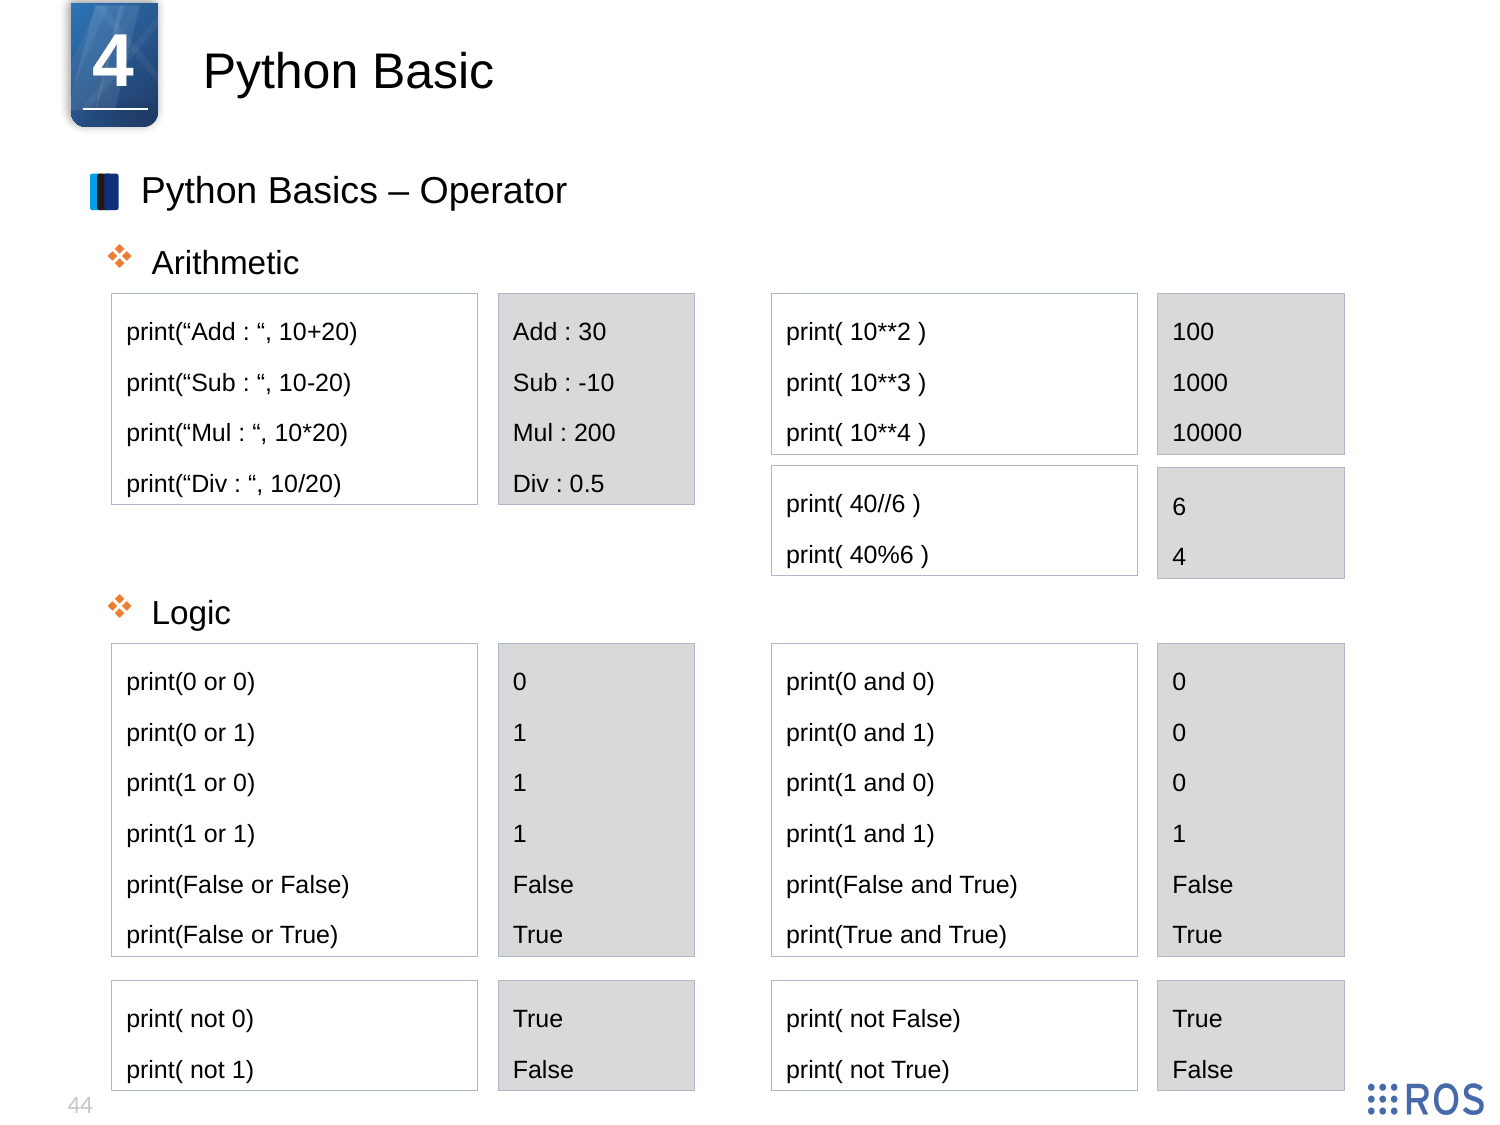

4
Python Basic
Python Basics – Operator

Arithmetic
print(“Add : “, 10+20)
print(“Sub : “, 10-20)
print(“Mul : “, 10*20)
print(“Div : “, 10/20)
Add : 30
Sub : -10
Mul : 200
Div : 0.5
print( 10**2 )
print( 10**3 )
print( 10**4 )
100
1000
10000
print( 40//6 )
print( 40%6 )
6
4
Logic
print(0 or 0)
print(0 or 1)
print(1 or 0)
print(1 or 1)
print(False or False)
print(False or True)
0
1
1
1
False
True
print(0 and 0)
print(0 and 1)
print(1 and 0)
print(1 and 1)
print(False and True)
print(True and True)
0
0
0
1
False
True
print( not 0)
print( not 1)
True
False
print( not False)
print( not True)
True
False
44